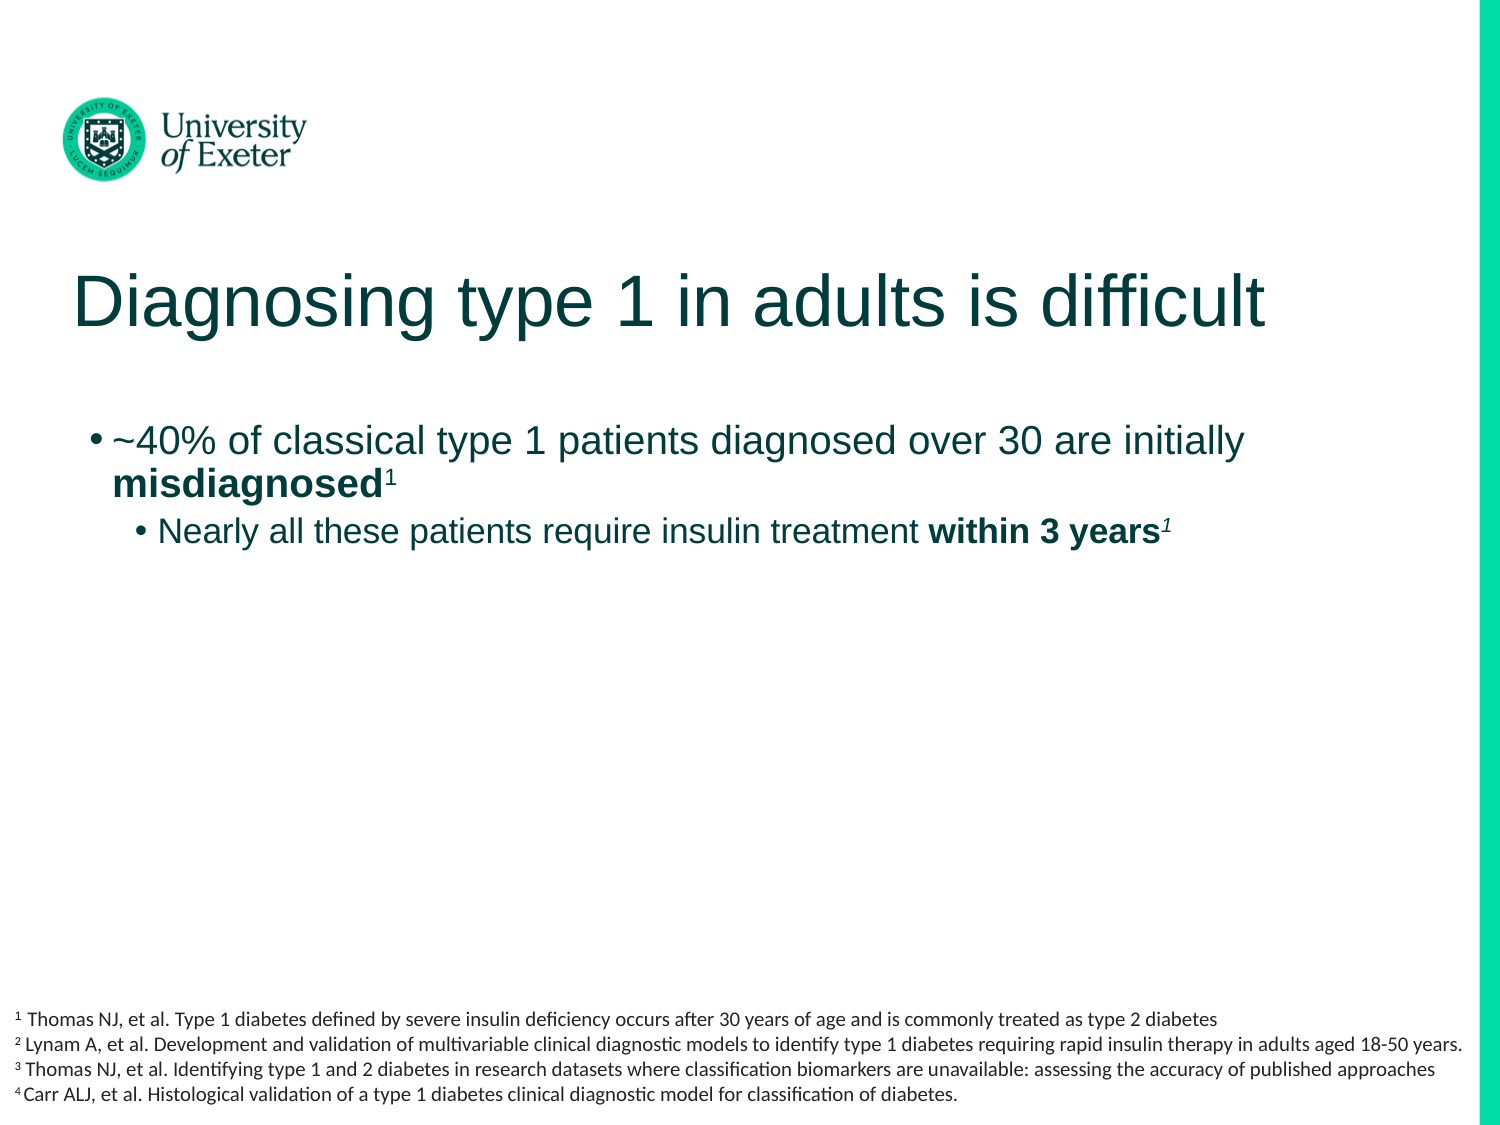

# Diagnosing type 1 in adults is difficult
~40% of classical type 1 patients diagnosed over 30 are initially misdiagnosed1
Nearly all these patients require insulin treatment within 3 years1

Previous studies have developed type 1 diabetes classification models2
Combine routine features, optional islet auto-antibodies and type 1 genetic risk score
High performance in cross sectional data for T1D defined by C-peptide2, genetically3, and by pancreatic histology4
Models developed for ages 18-50
Models have NOT been tested at diagnosis

1 Thomas NJ, et al. Type 1 diabetes defined by severe insulin deficiency occurs after 30 years of age and is commonly treated as type 2 diabetes
2 Lynam A, et al. Development and validation of multivariable clinical diagnostic models to identify type 1 diabetes requiring rapid insulin therapy in adults aged 18-50 years.
3 Thomas NJ, et al. Identifying type 1 and 2 diabetes in research datasets where classification biomarkers are unavailable: assessing the accuracy of published approaches
4 Carr ALJ, et al. Histological validation of a type 1 diabetes clinical diagnostic model for classification of diabetes.